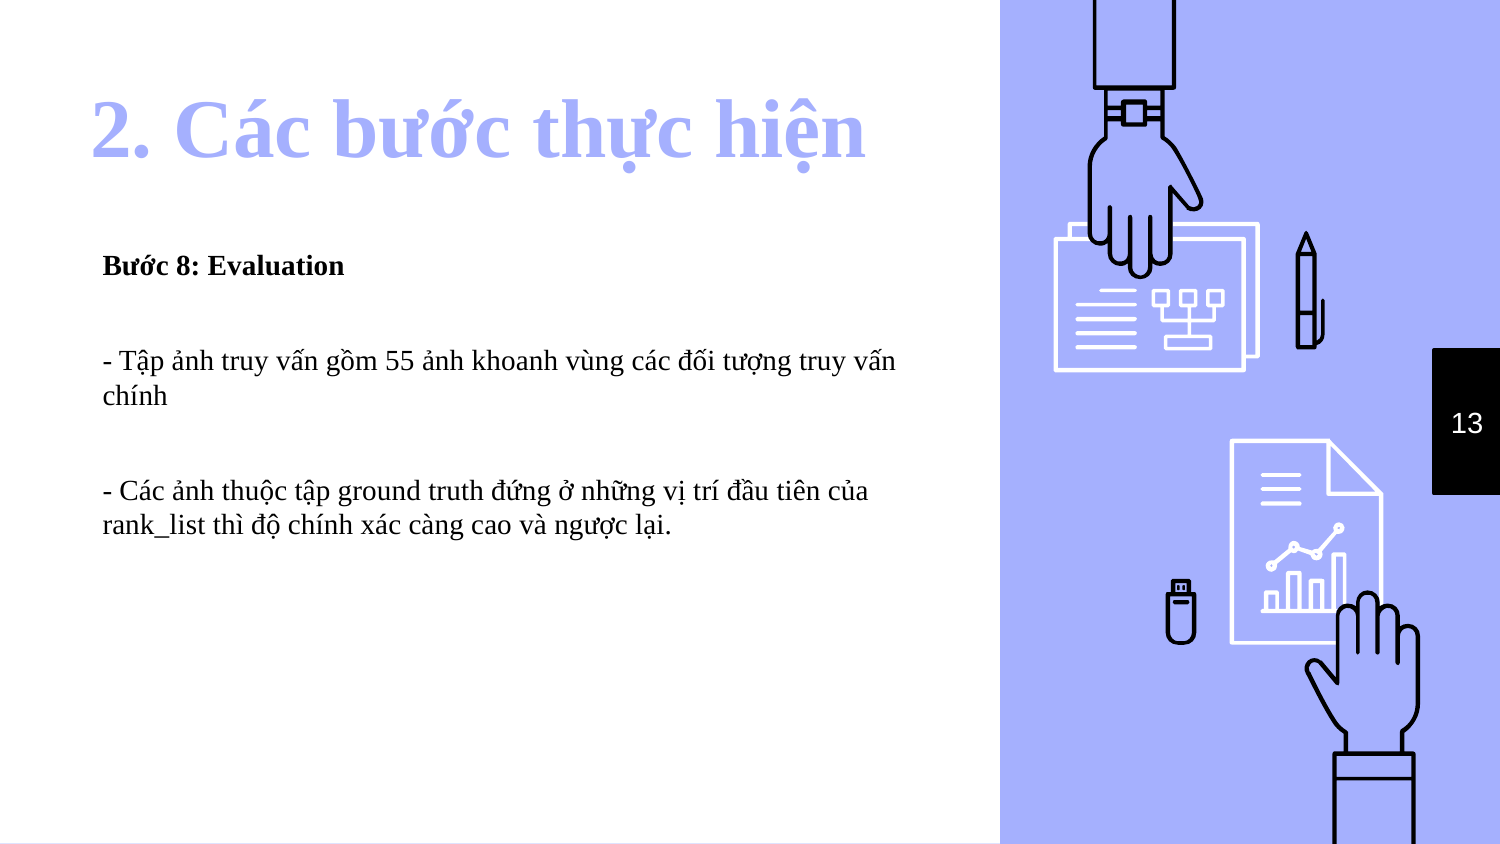

# 2. Các bước thực hiện
Bước 8: Evaluation

- Tập ảnh truy vấn gồm 55 ảnh khoanh vùng các đối tượng truy vấn chính

- Các ảnh thuộc tập ground truth đứng ở những vị trí đầu tiên của rank_list thì độ chính xác càng cao và ngược lại.
13